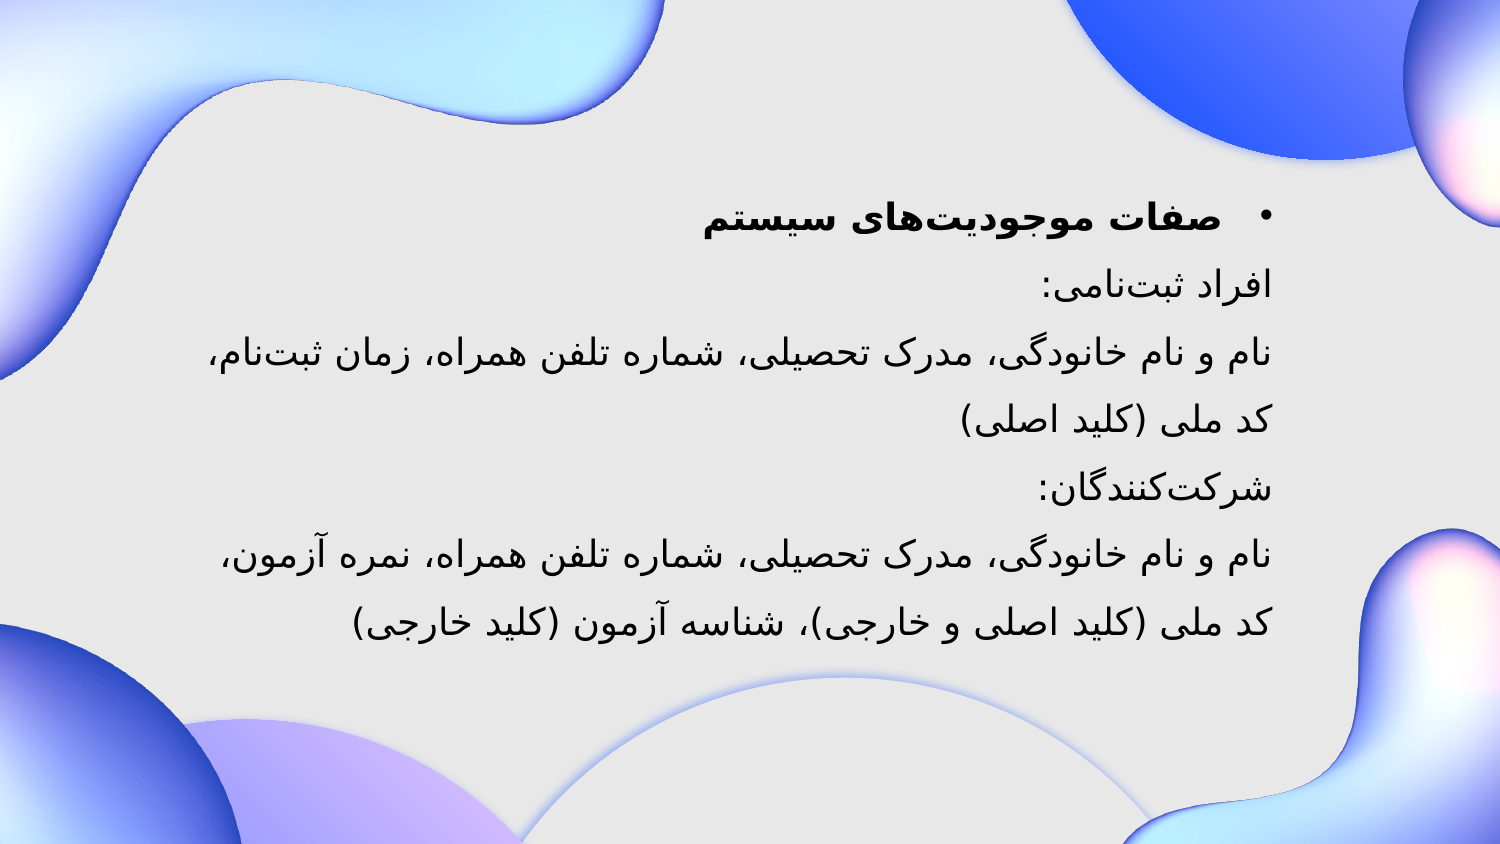

صفات موجودیت‌های سیستم
	افراد ثبت‌نامی:
	نام و نام خانودگی، مدرک تحصیلی، شماره تلفن همراه، زمان ثبت‌نام، کد ملی (کلید 	اصلی)
	شرکت‌کنندگان:
	نام و نام خانودگی، مدرک تحصیلی، شماره تلفن همراه، نمره آزمون، کد ملی (کلید 	اصلی و خارجی)، شناسه آزمون (کلید خارجی)